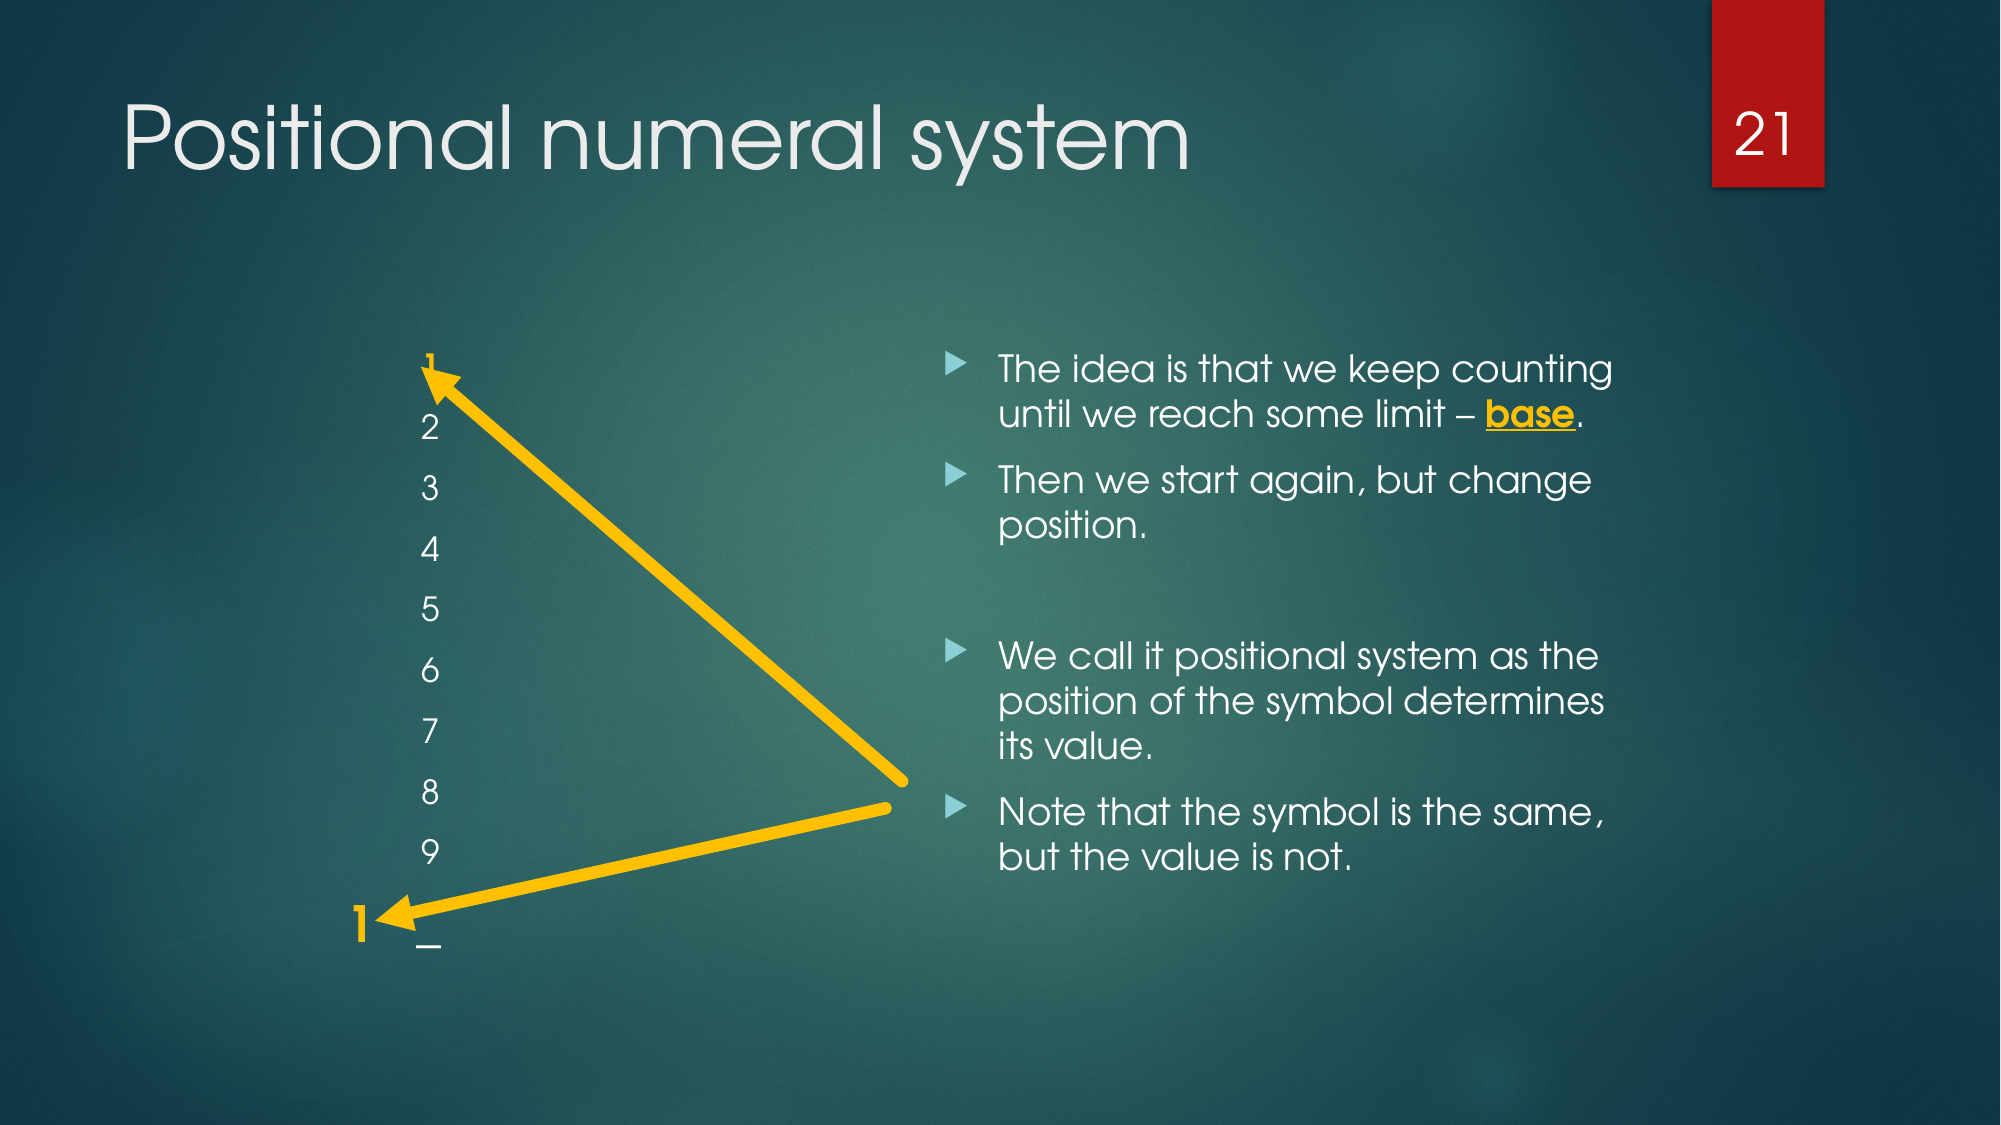

21
# Positional numeral system
The idea is that we keep counting until we reach some limit – base.
Then we start again, but change position.

We call it positional system as the position of the symbol determines its value.
Note that the symbol is the same, but the value is not.

	1
	2
	3
	4
	5
	6
	7
	8
	9
	1   _